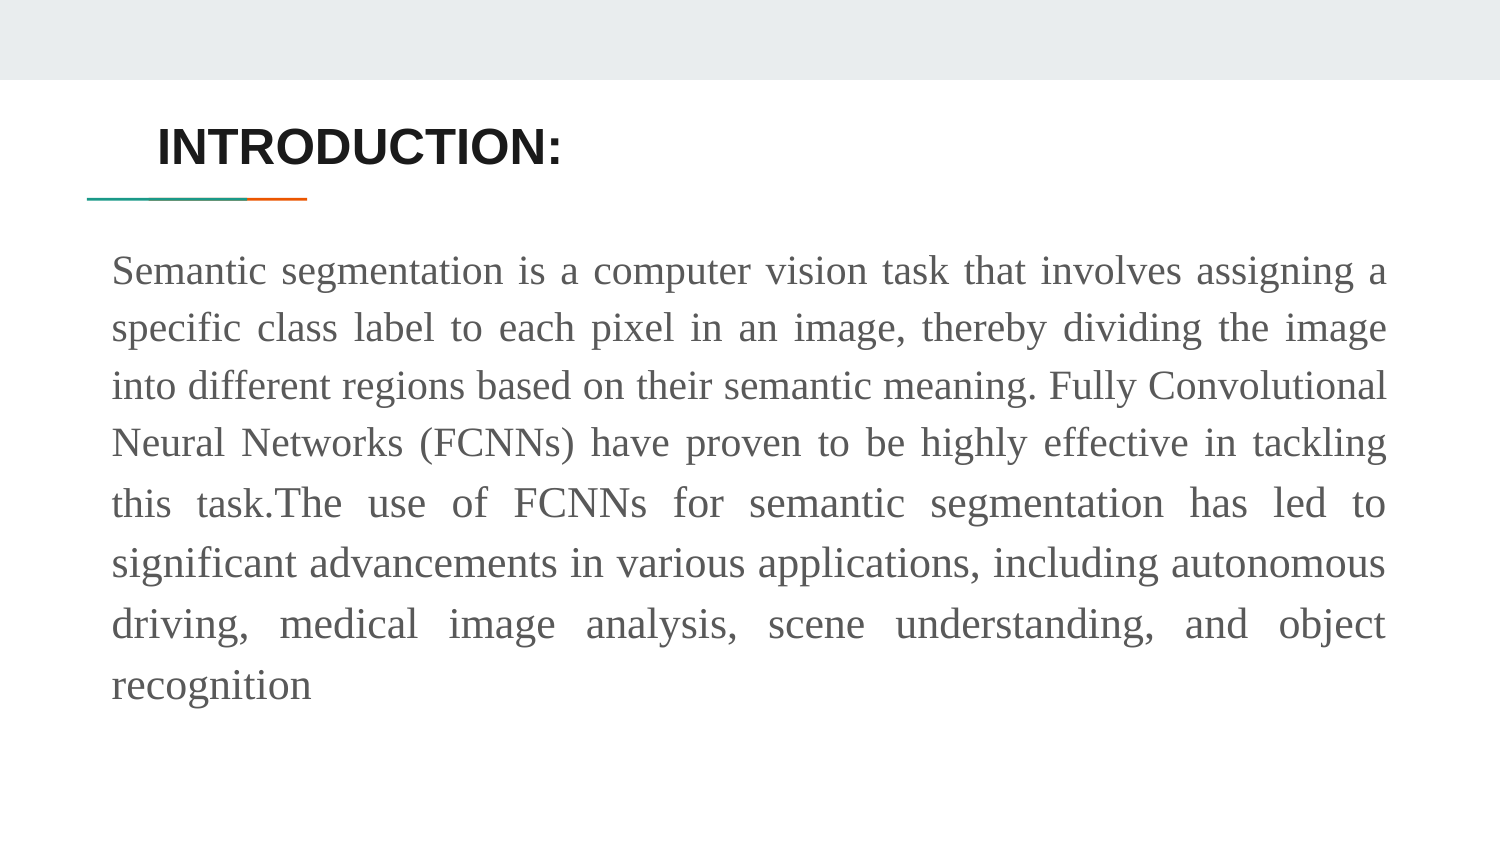

# INTRODUCTION:
Semantic segmentation is a computer vision task that involves assigning a specific class label to each pixel in an image, thereby dividing the image into different regions based on their semantic meaning. Fully Convolutional Neural Networks (FCNNs) have proven to be highly effective in tackling this task.The use of FCNNs for semantic segmentation has led to significant advancements in various applications, including autonomous driving, medical image analysis, scene understanding, and object recognition